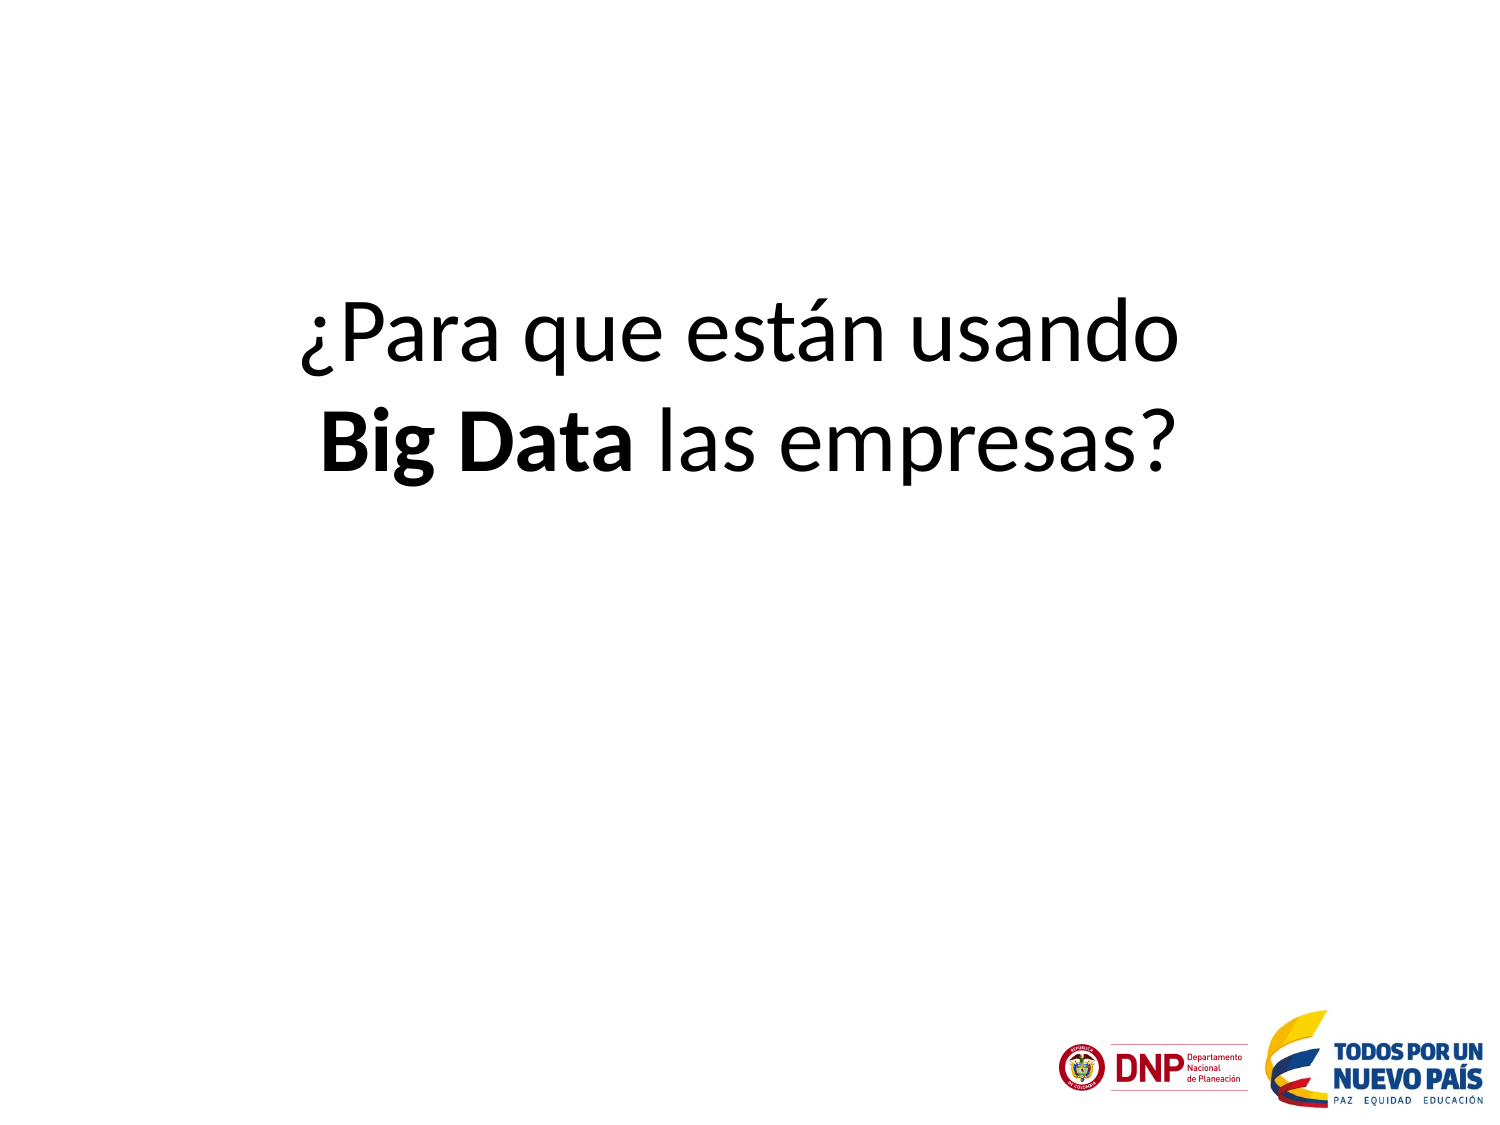

¿Para que están usando
Big Data las empresas?